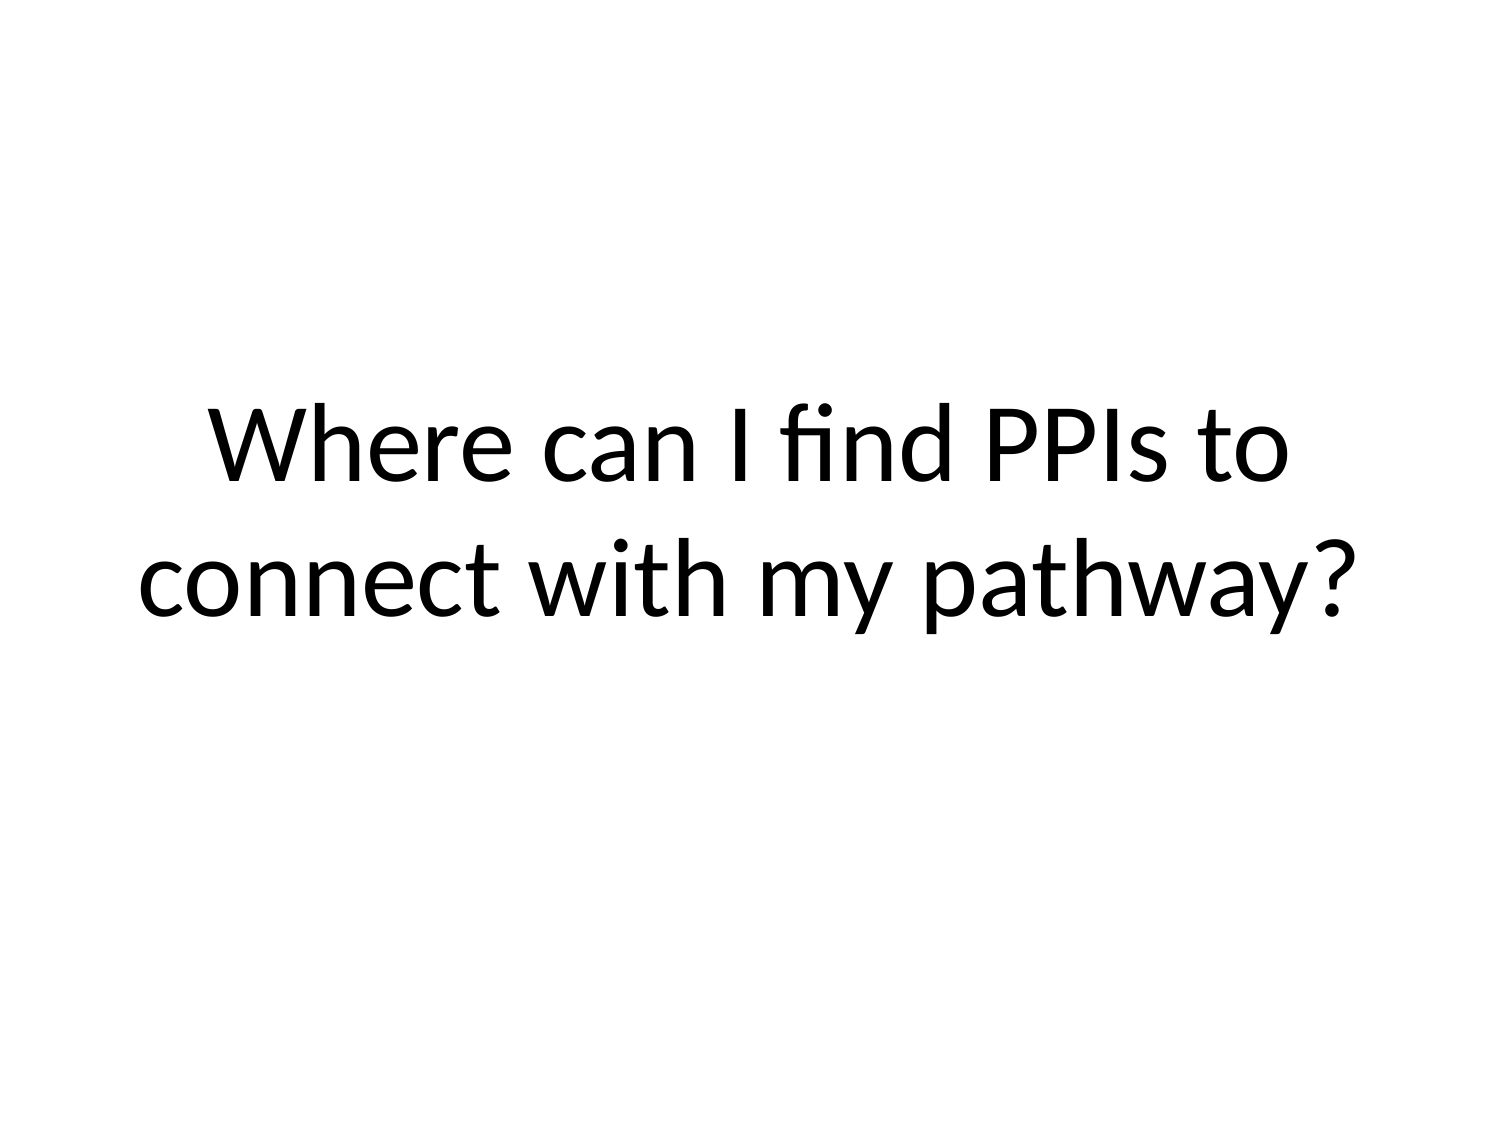

Where can I find PPIs to connect with my pathway?